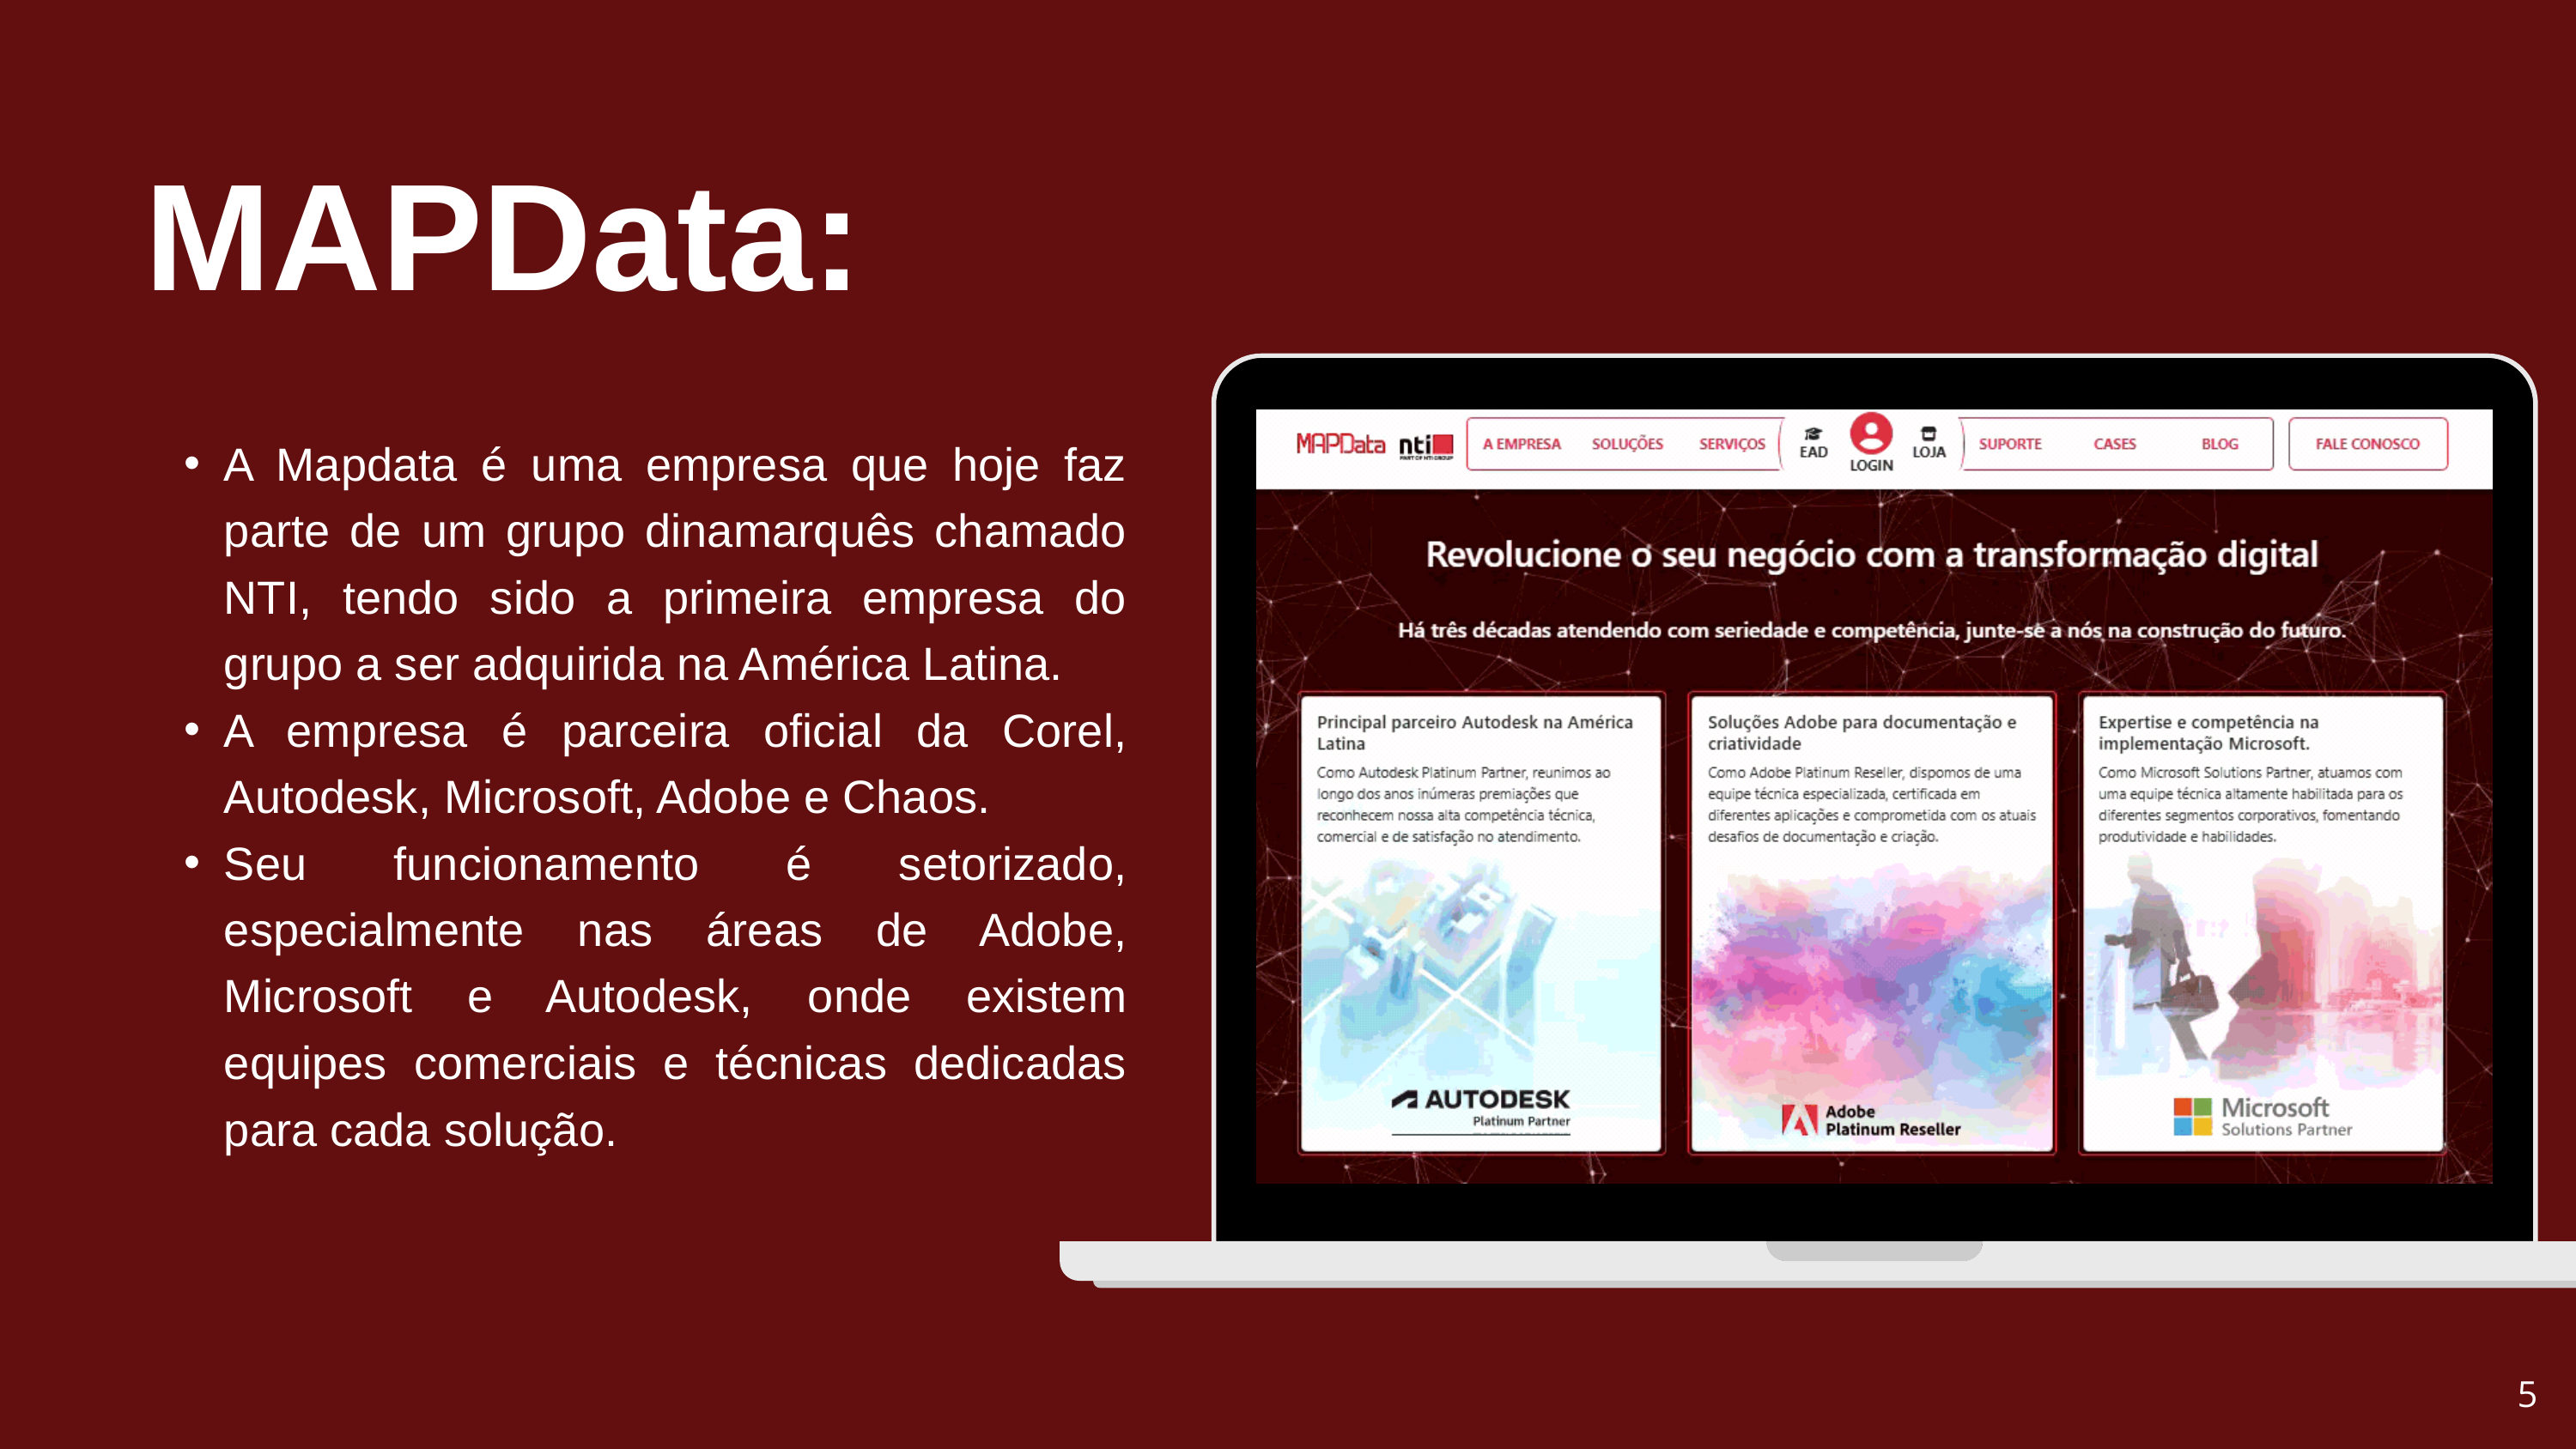

MAPData:

A Mapdata é uma empresa que hoje faz parte de um grupo dinamarquês chamado NTI, tendo sido a primeira empresa do grupo a ser adquirida na América Latina.
A empresa é parceira oficial da Corel, Autodesk, Microsoft, Adobe e Chaos.
Seu funcionamento é setorizado, especialmente nas áreas de Adobe, Microsoft e Autodesk, onde existem equipes comerciais e técnicas dedicadas para cada solução.
5